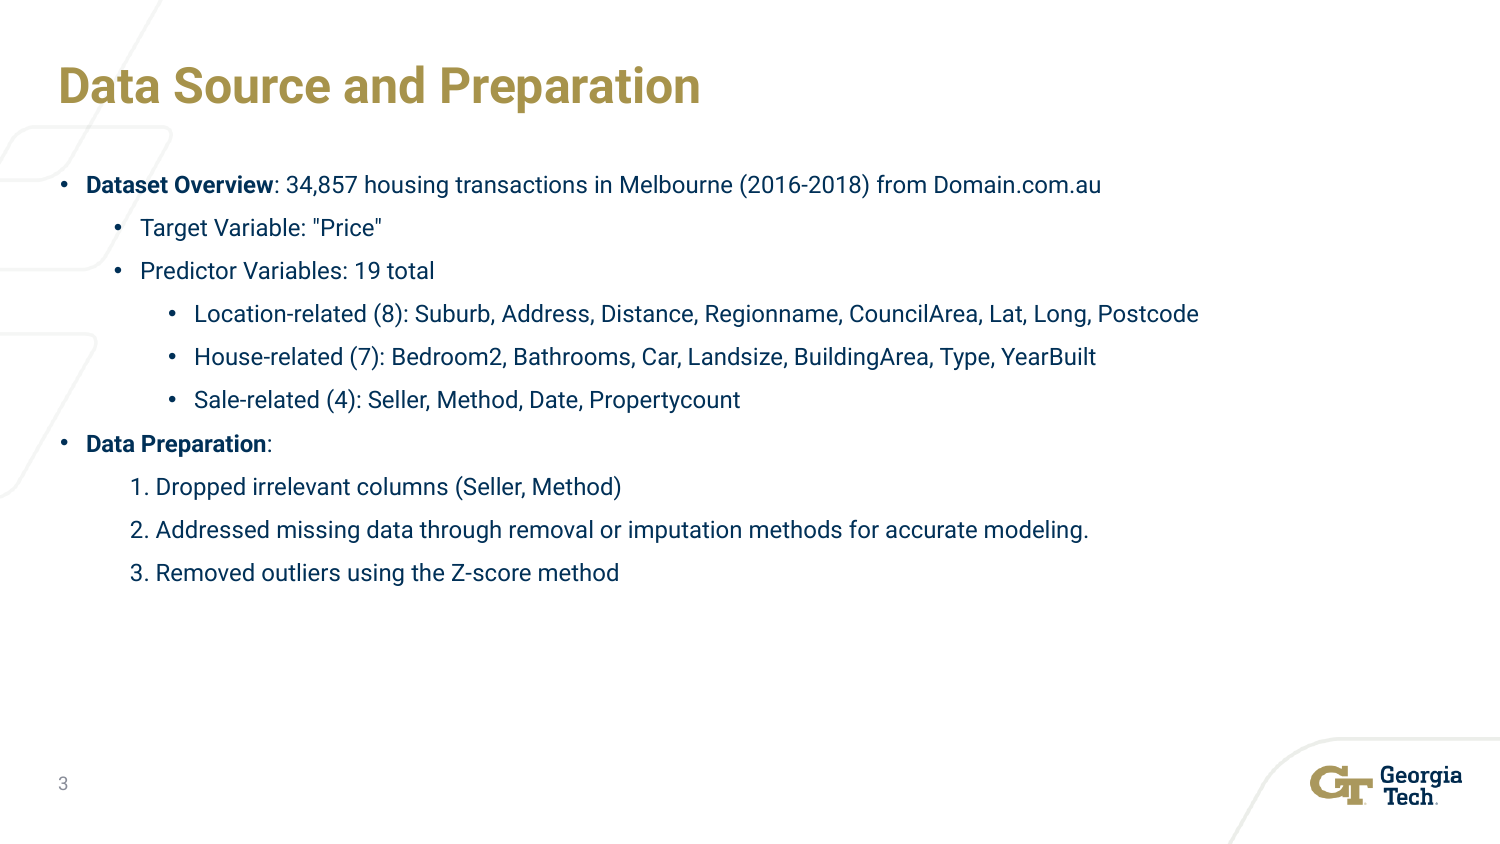

# Data Source and Preparation
Dataset Overview: 34,857 housing transactions in Melbourne (2016-2018) from Domain.com.au
Target Variable: "Price"
Predictor Variables: 19 total
Location-related (8): Suburb, Address, Distance, Regionname, CouncilArea, Lat, Long, Postcode
House-related (7): Bedroom2, Bathrooms, Car, Landsize, BuildingArea, Type, YearBuilt
Sale-related (4): Seller, Method, Date, Propertycount
Data Preparation:
1. Dropped irrelevant columns (Seller, Method)
2. Addressed missing data through removal or imputation methods for accurate modeling.
3. Removed outliers using the Z-score method
3